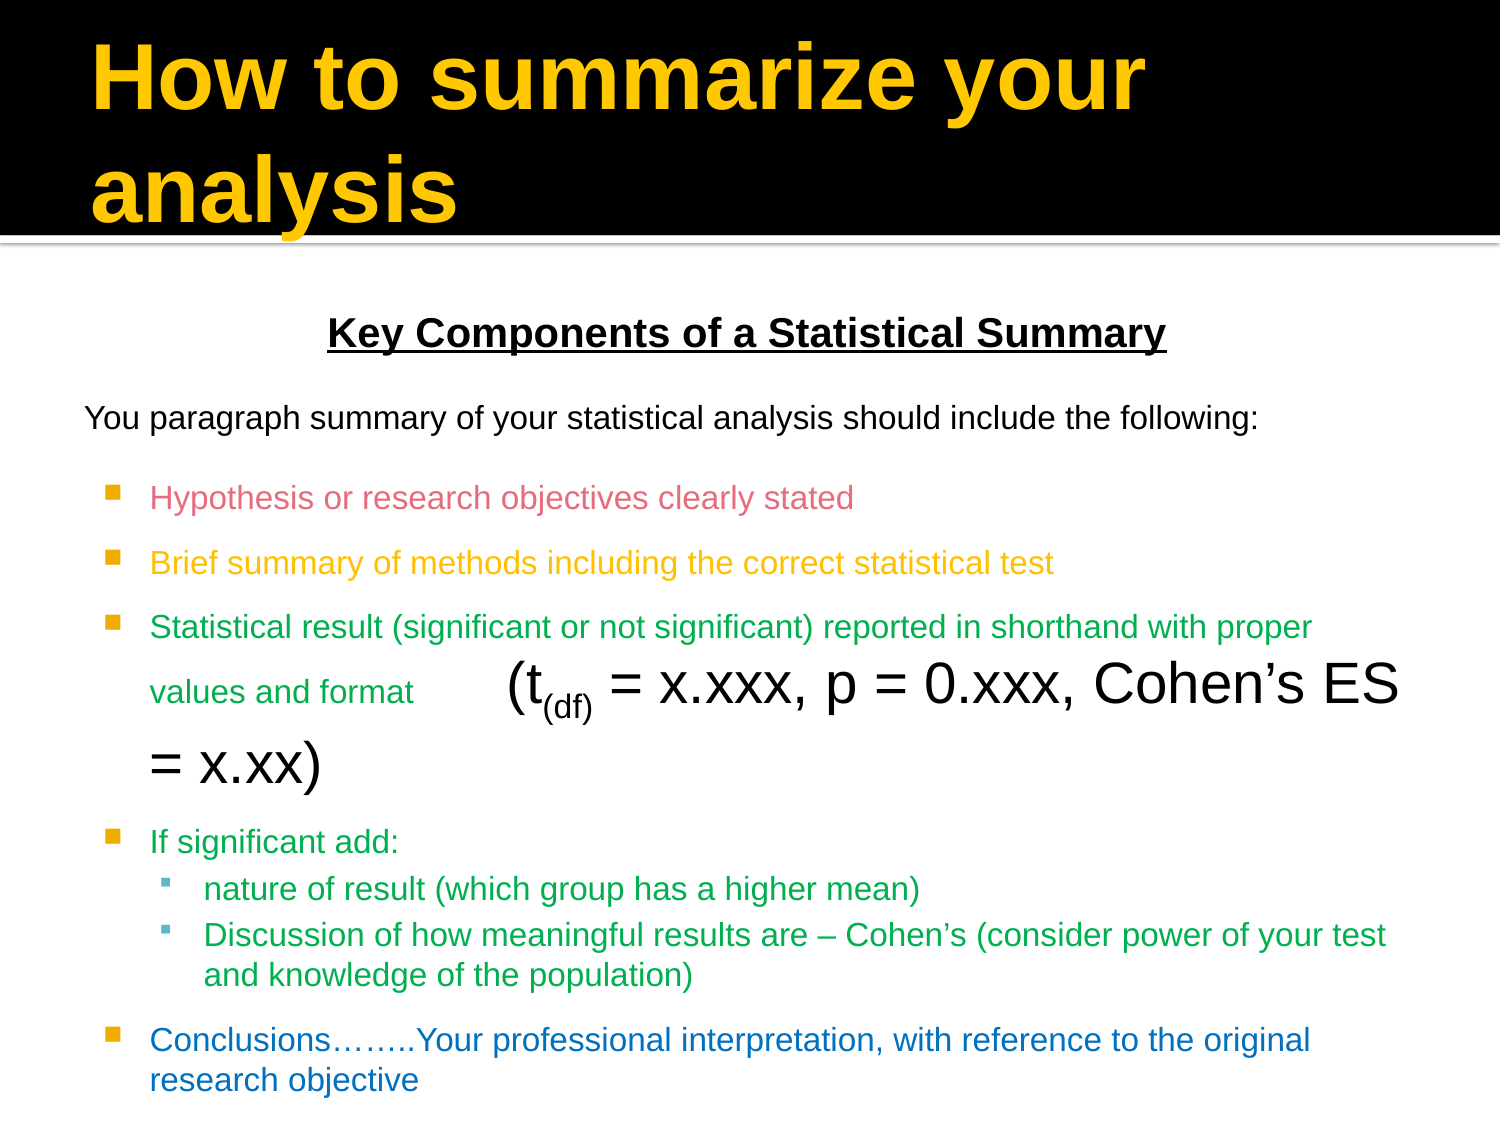

# How to summarize your analysis
Key Components of a Statistical Summary

You paragraph summary of your statistical analysis should include the following:

Hypothesis or research objectives clearly stated
Brief summary of methods including the correct statistical test
Statistical result (significant or not significant) reported in shorthand with proper values and format          (t(df) = x.xxx, p = 0.xxx, Cohen’s ES = x.xx)
If significant add:
nature of result (which group has a higher mean)
Discussion of how meaningful results are – Cohen’s (consider power of your test and knowledge of the population)
Conclusions……..Your professional interpretation, with reference to the original research objective